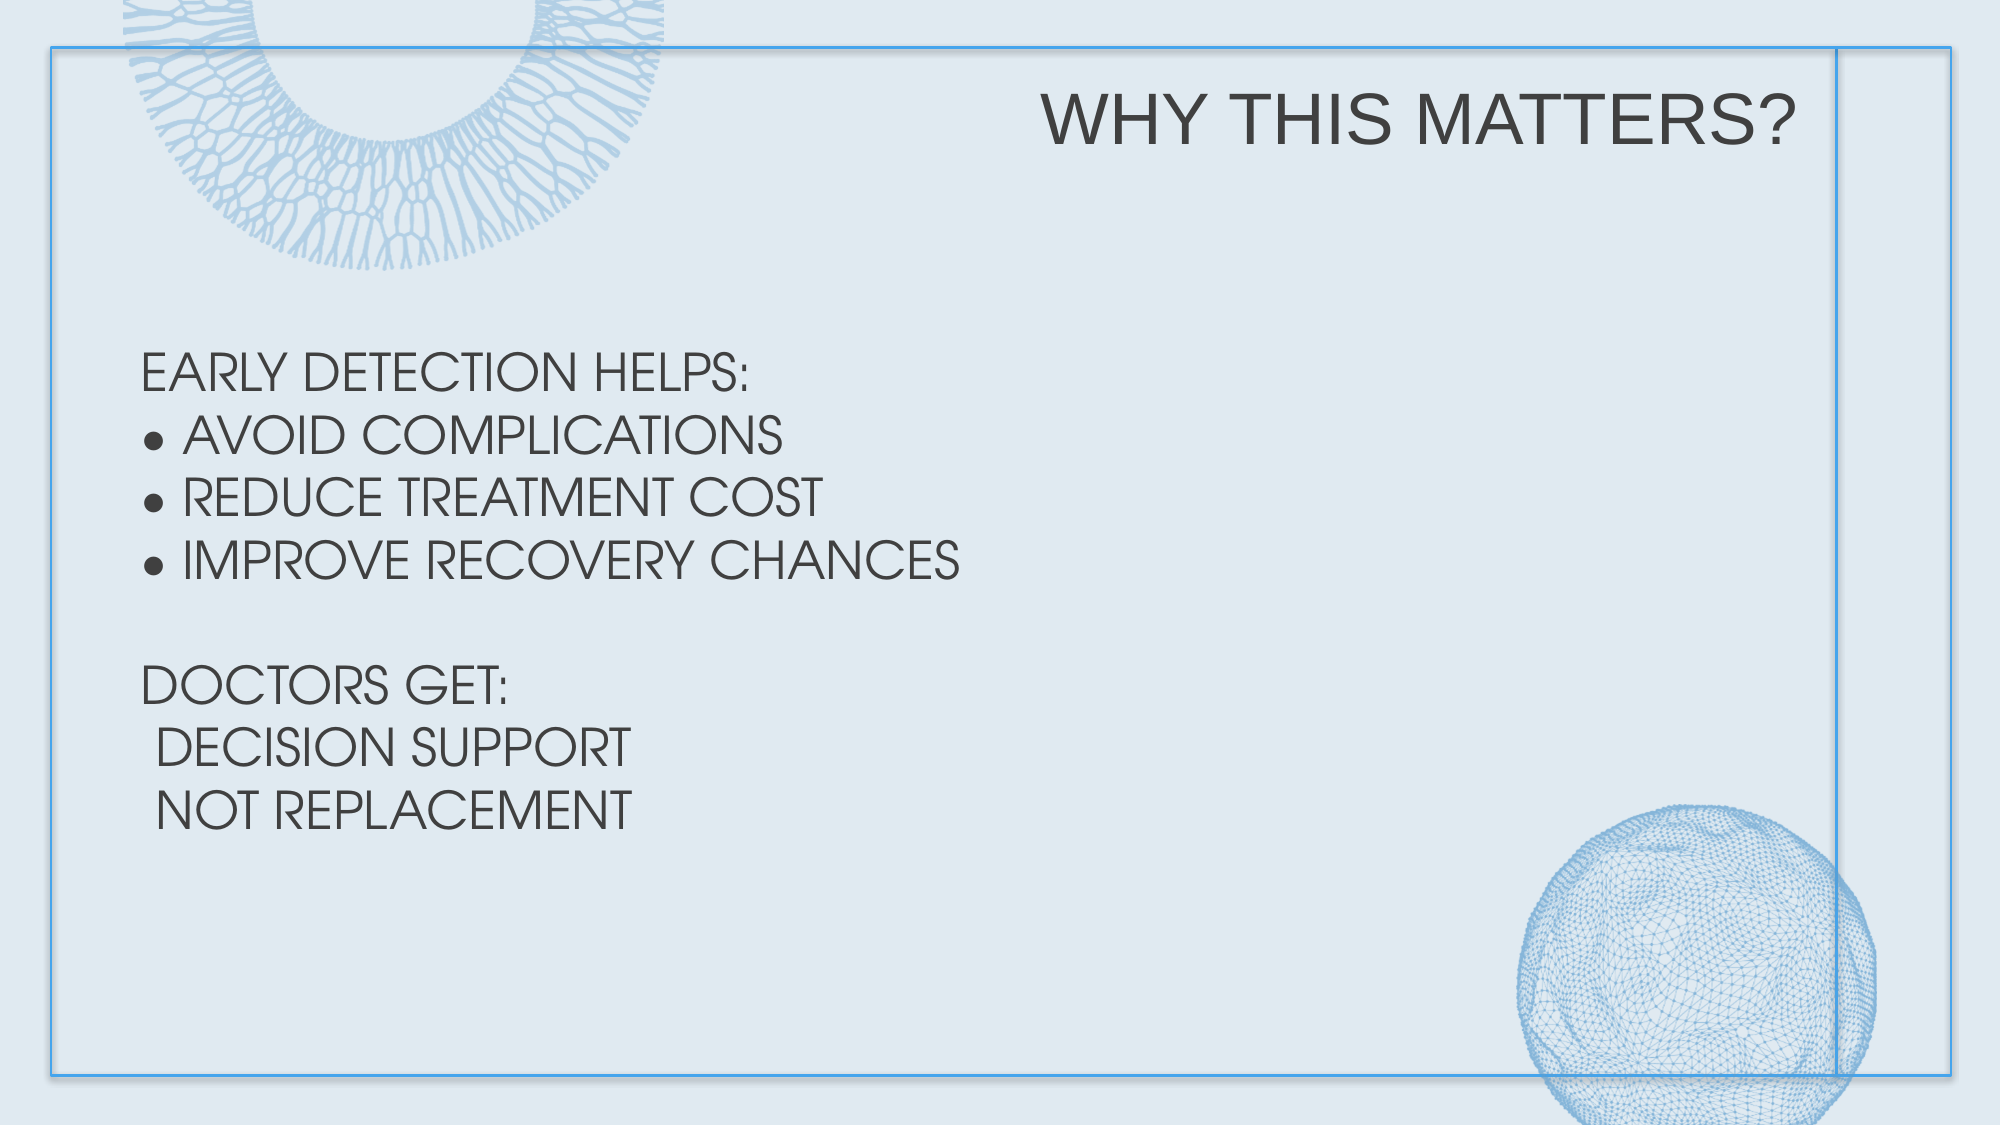

WHY THIS MATTERS?
# Early detection helps: • Avoid complications • Reduce treatment cost • Improve recovery chances Doctors get: Decision support Not replacement